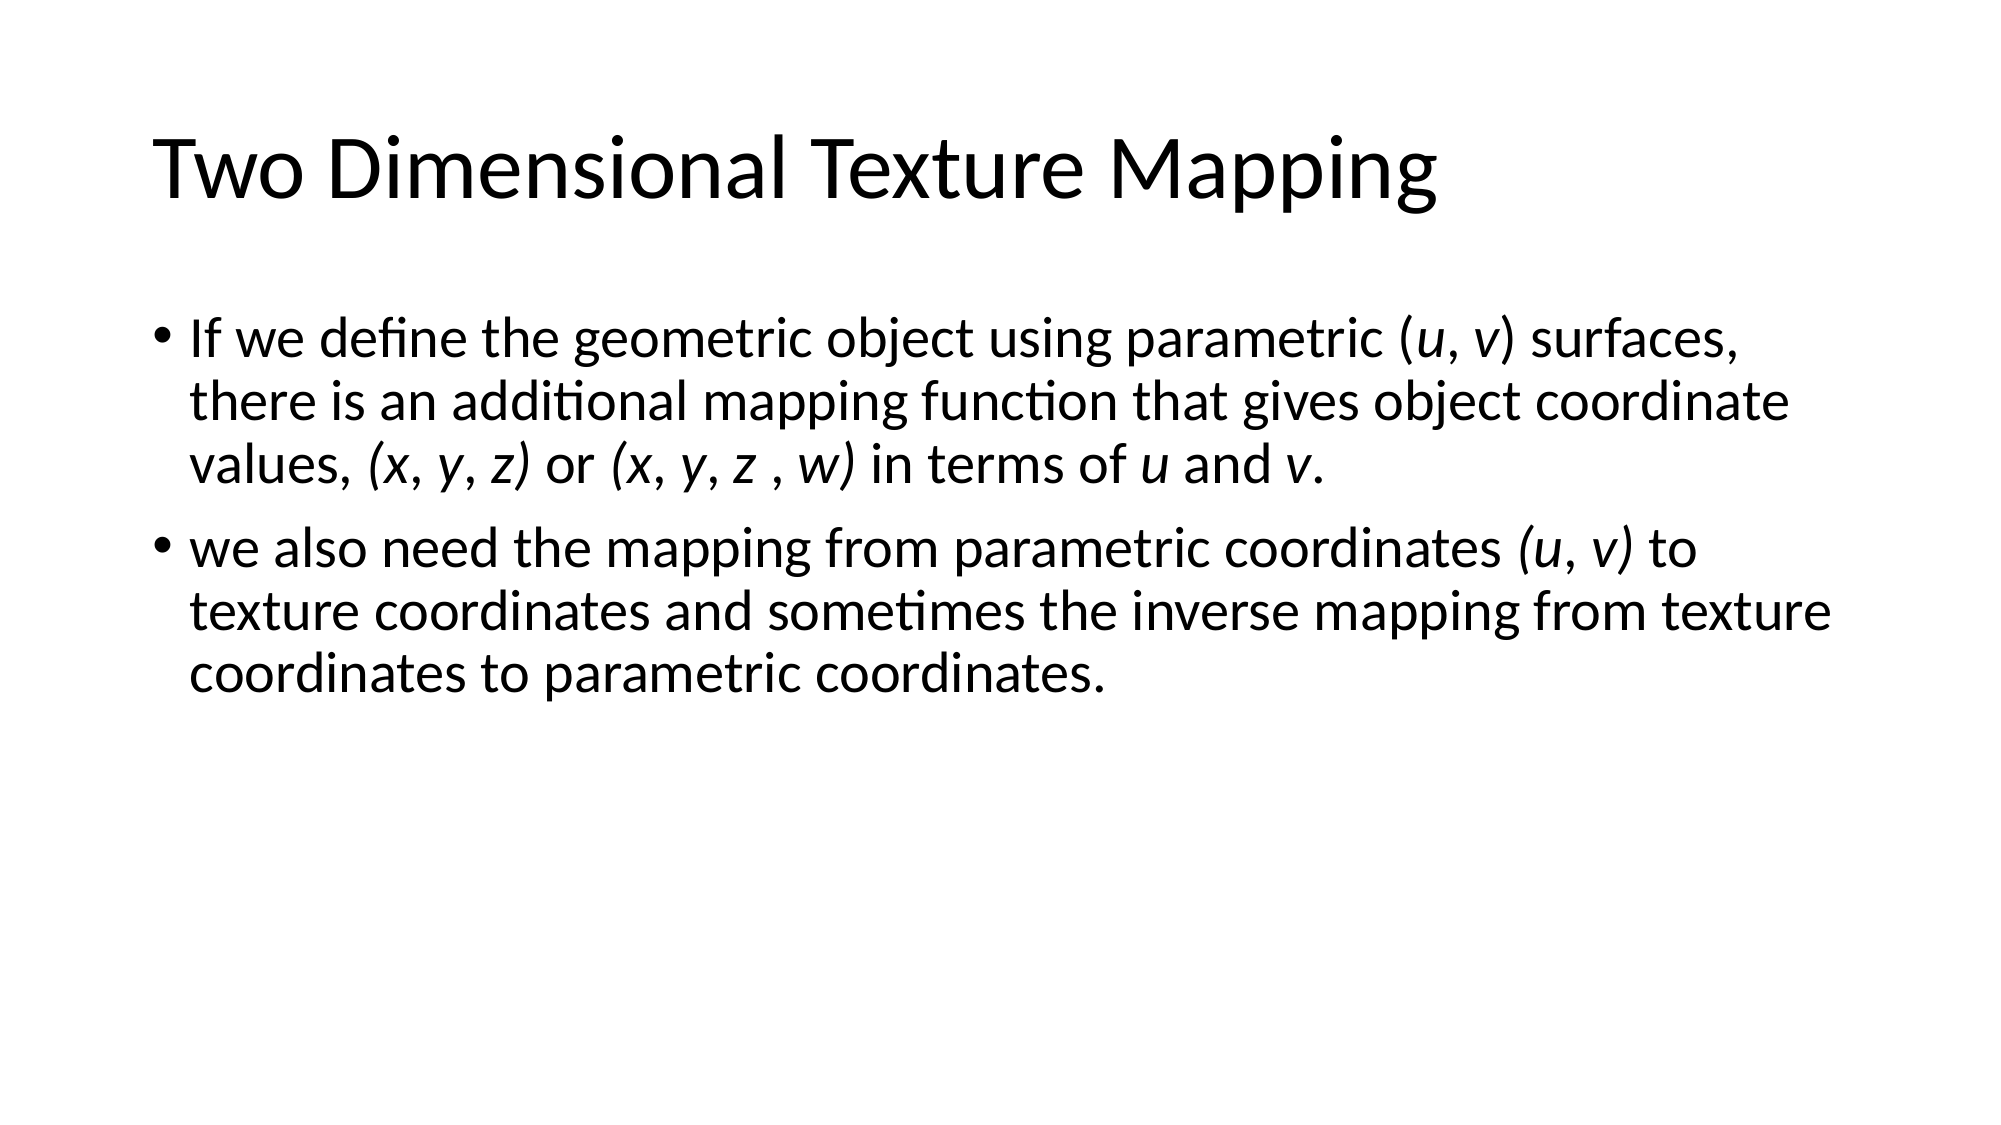

# Two Dimensional Texture Mapping
If we define the geometric object using parametric (u, v) surfaces, there is an additional mapping function that gives object coordinate values, (x, y, z) or (x, y, z , w) in terms of u and v.
we also need the mapping from parametric coordinates (u, v) to texture coordinates and sometimes the inverse mapping from texture coordinates to parametric coordinates.